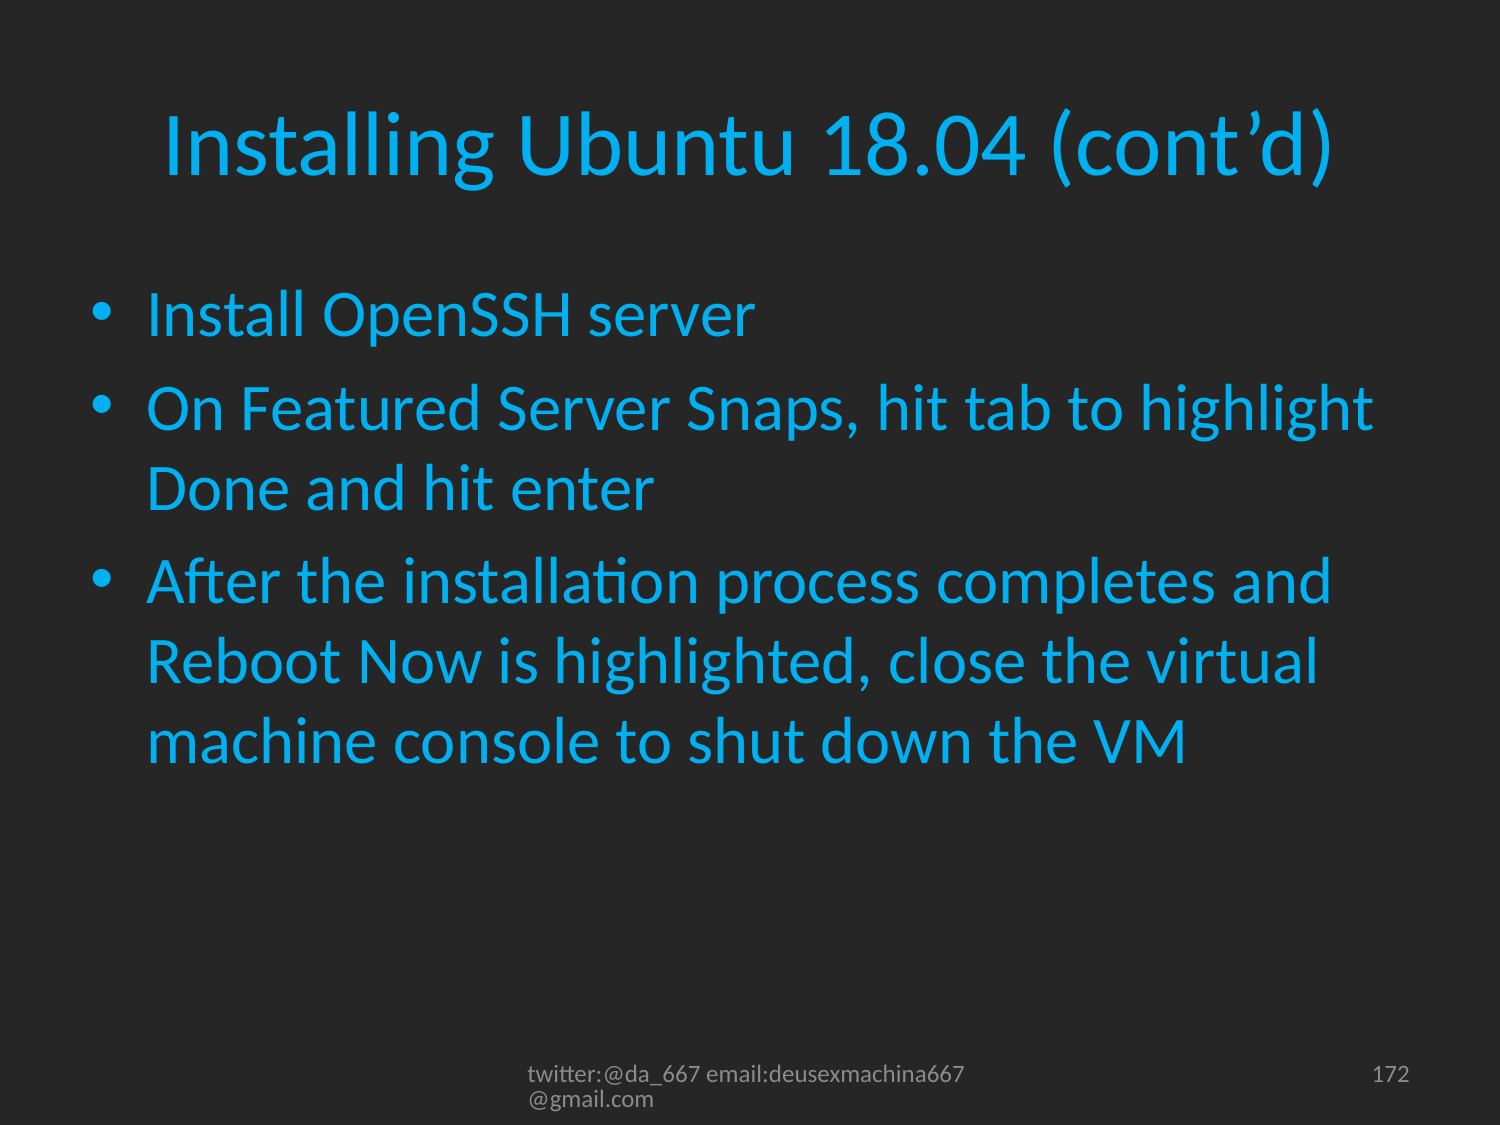

# Installing Ubuntu 18.04 (cont’d)
Install OpenSSH server
On Featured Server Snaps, hit tab to highlight Done and hit enter
After the installation process completes and Reboot Now is highlighted, close the virtual machine console to shut down the VM
twitter:@da_667 email:deusexmachina667@gmail.com
172